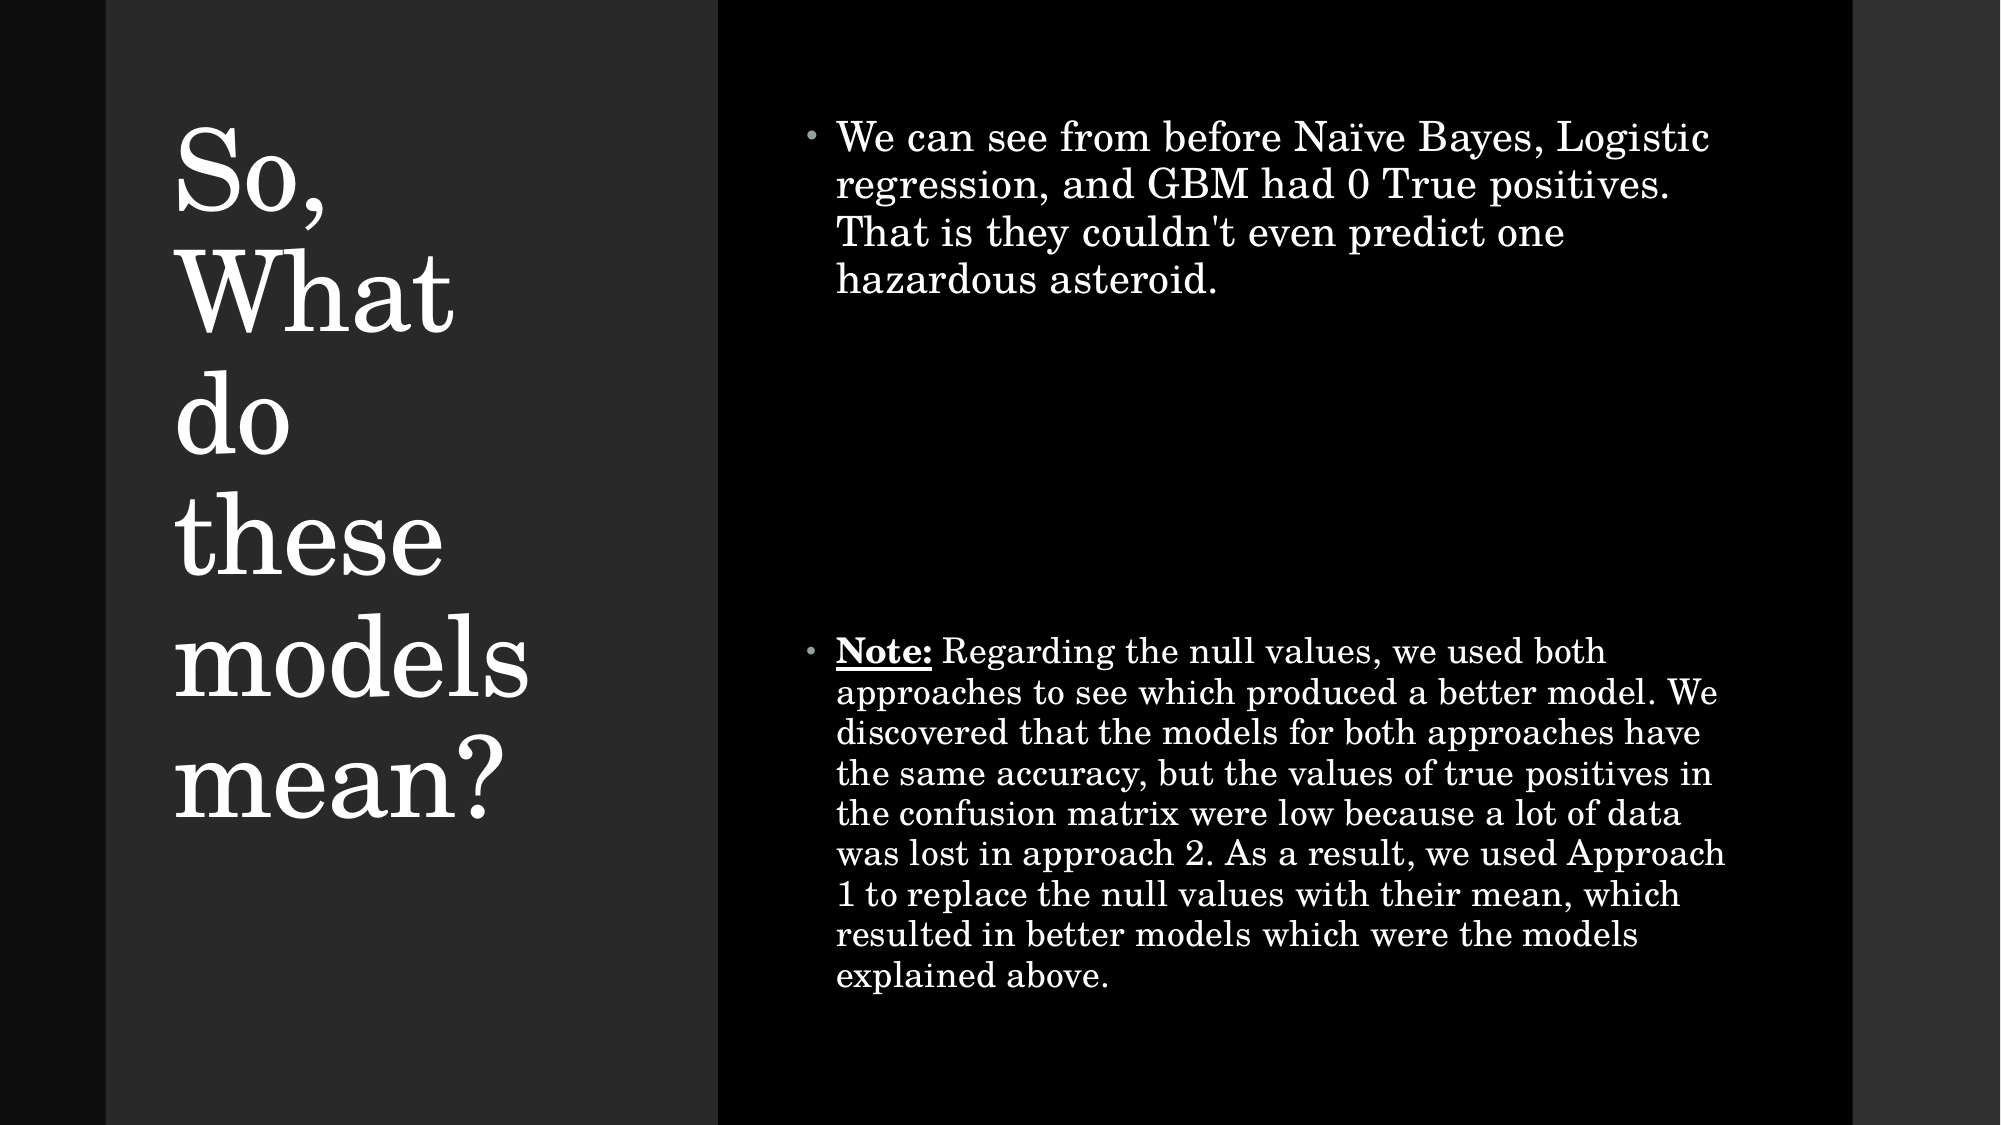

# So,  What do  these models mean?
We can see from before Naïve Bayes, Logistic regression, and GBM had 0 True positives. That is they couldn't even predict one hazardous asteroid.

Note: Regarding the null values, we used both approaches to see which produced a better model. We discovered that the models for both approaches have the same accuracy, but the values of true positives in the confusion matrix were low because a lot of data was lost in approach 2. As a result, we used Approach 1 to replace the null values with their mean, which resulted in better models which were the models explained above.